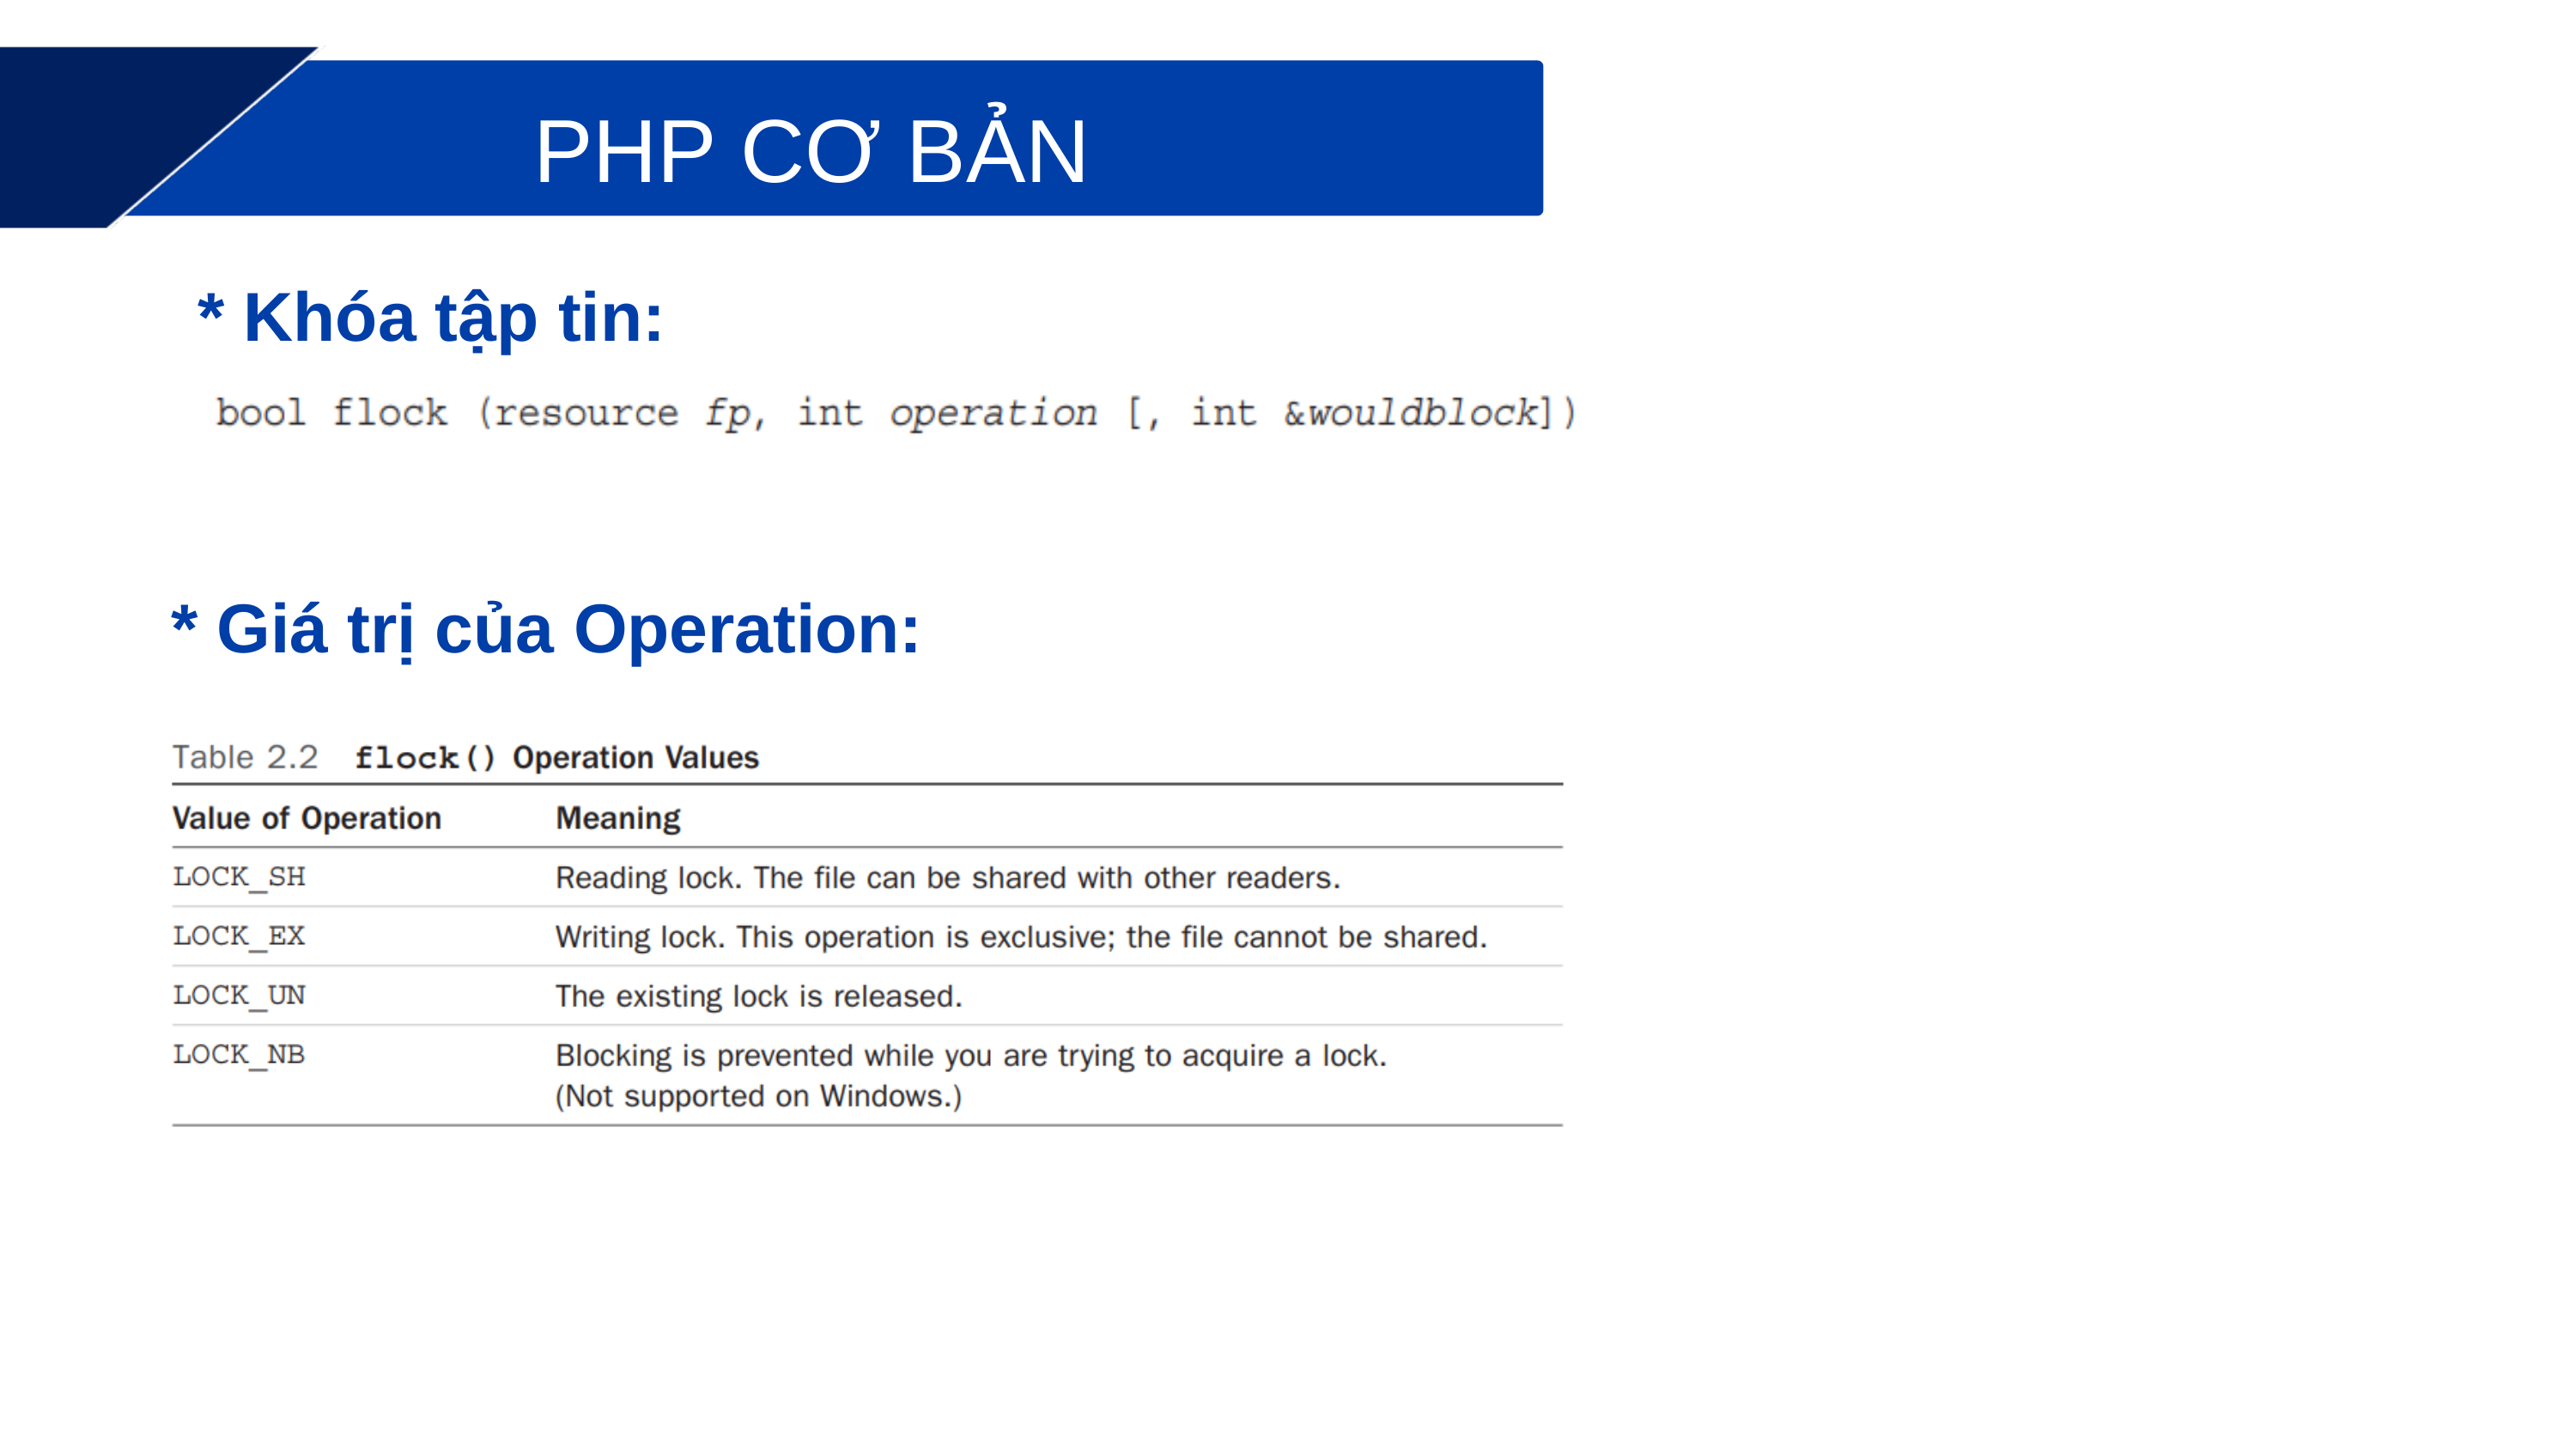

PHP CƠ BẢN

* Khóa tập tin:

* Giá trị của Operation: